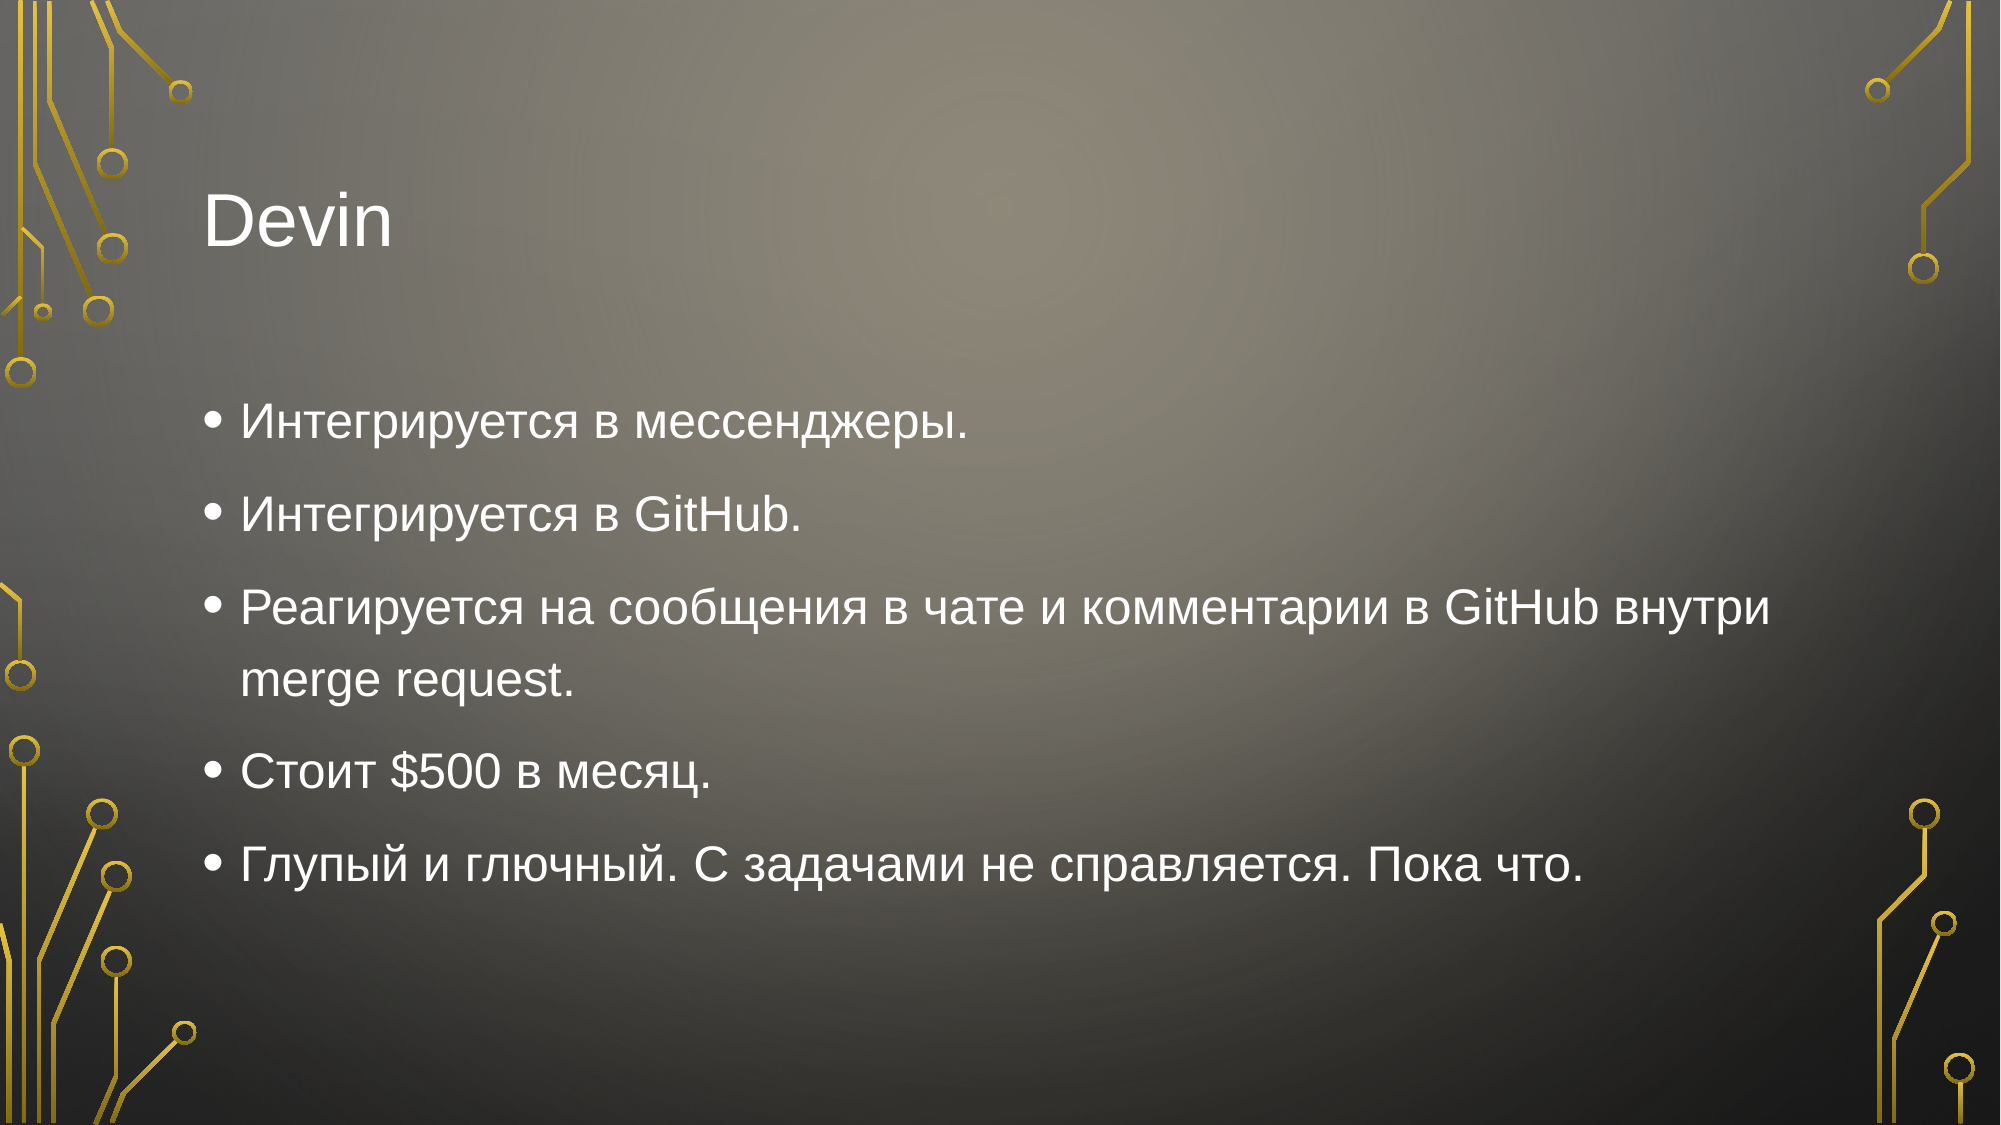

# Devin
Интегрируется в мессенджеры.
Интегрируется в GitHub.
Реагируется на сообщения в чате и комментарии в GitHub внутри merge request.
Стоит $500 в месяц.
Глупый и глючный. С задачами не справляется. Пока что.